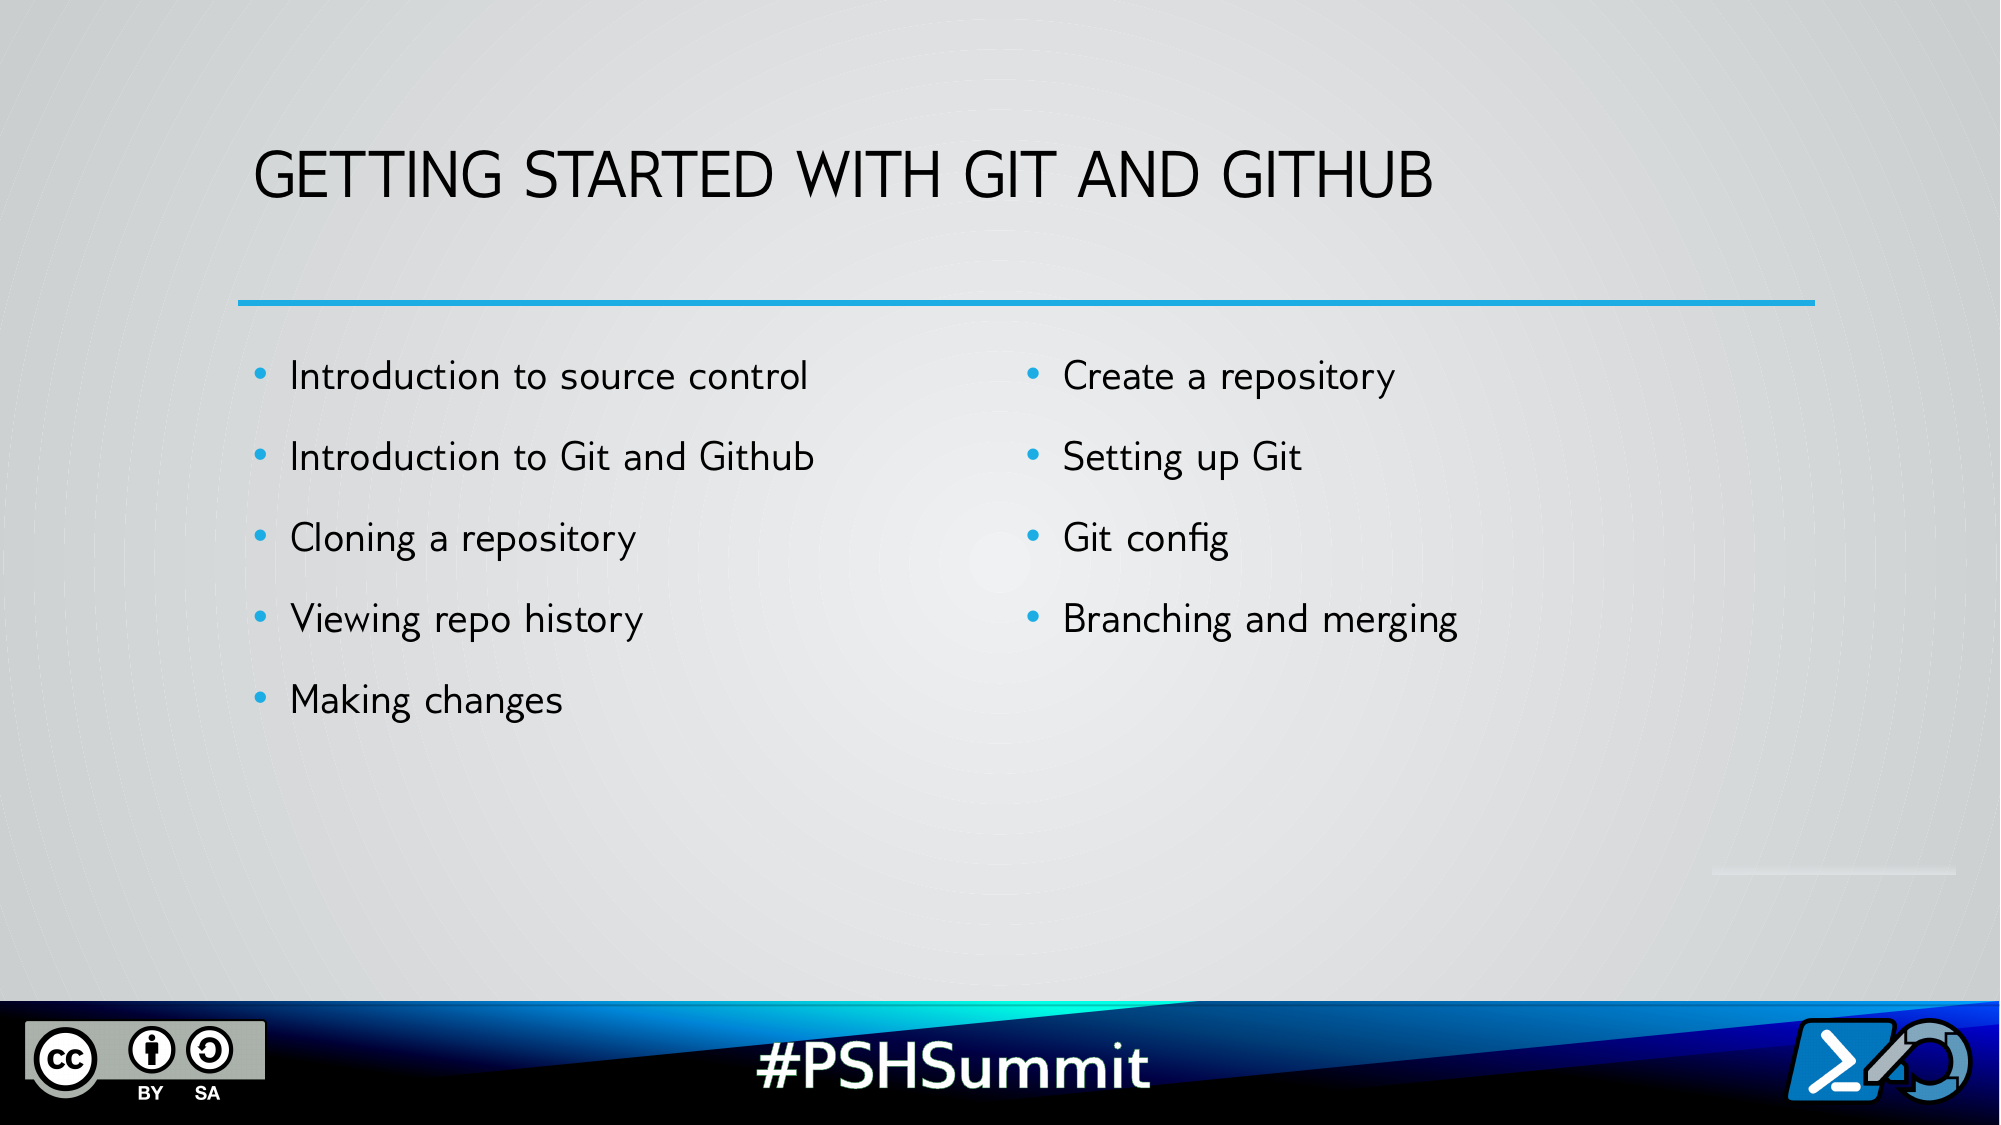

# Getting started with Git and GitHub
Introduction to source control
Introduction to Git and Github
Cloning a repository
Viewing repo history
Making changes
Create a repository
Setting up Git
Git config
Branching and merging